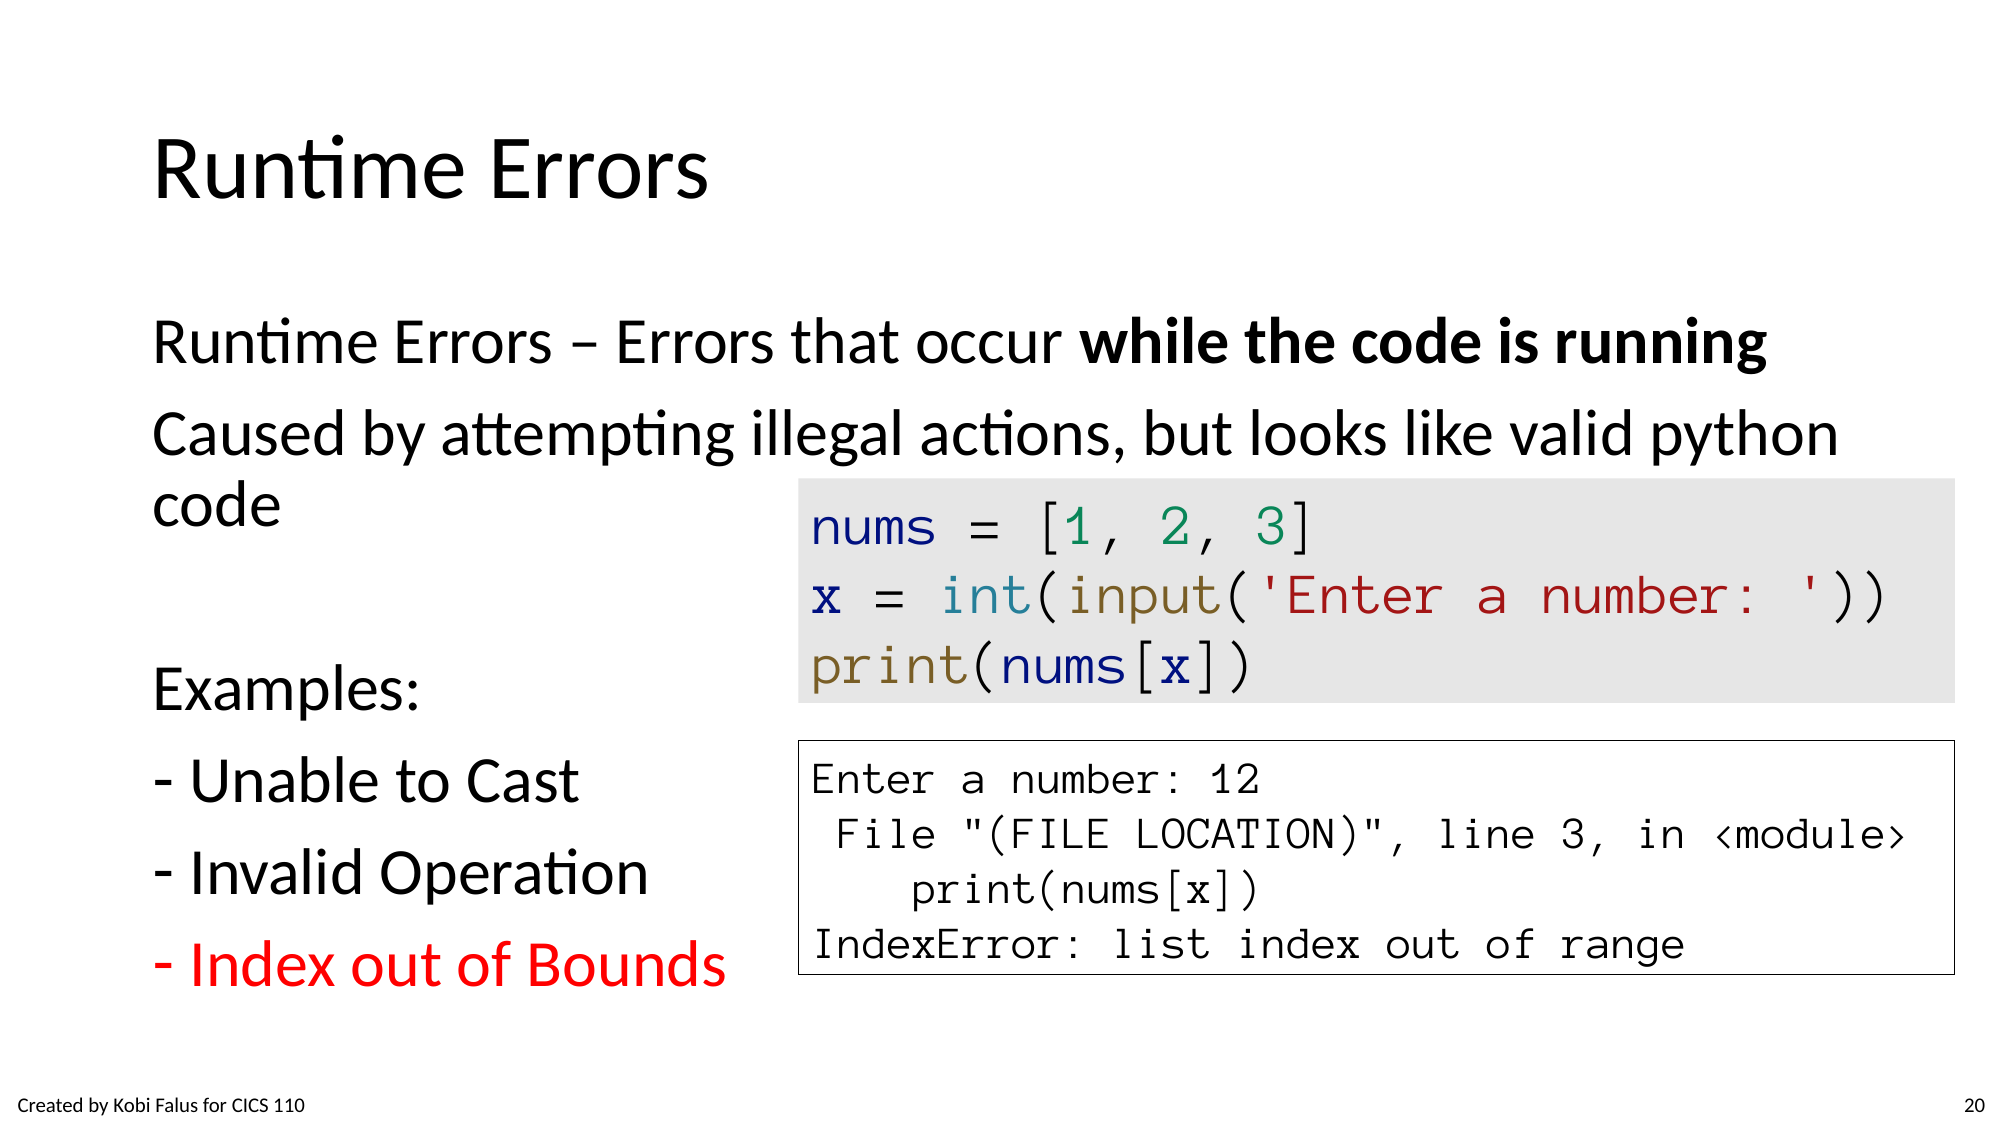

# Runtime Errors
Runtime Errors – Errors that occur while the code is running
Caused by attempting illegal actions, but looks like valid python code

Examples:
Unable to Cast
Invalid Operation
Index out of Bounds

nums = [1, 2, 3]
x = int(input('Enter a number: '))
print(nums[x])
Enter a number: 12
 File "(FILE LOCATION)", line 3, in <module>
    print(nums[x])
IndexError: list index out of range